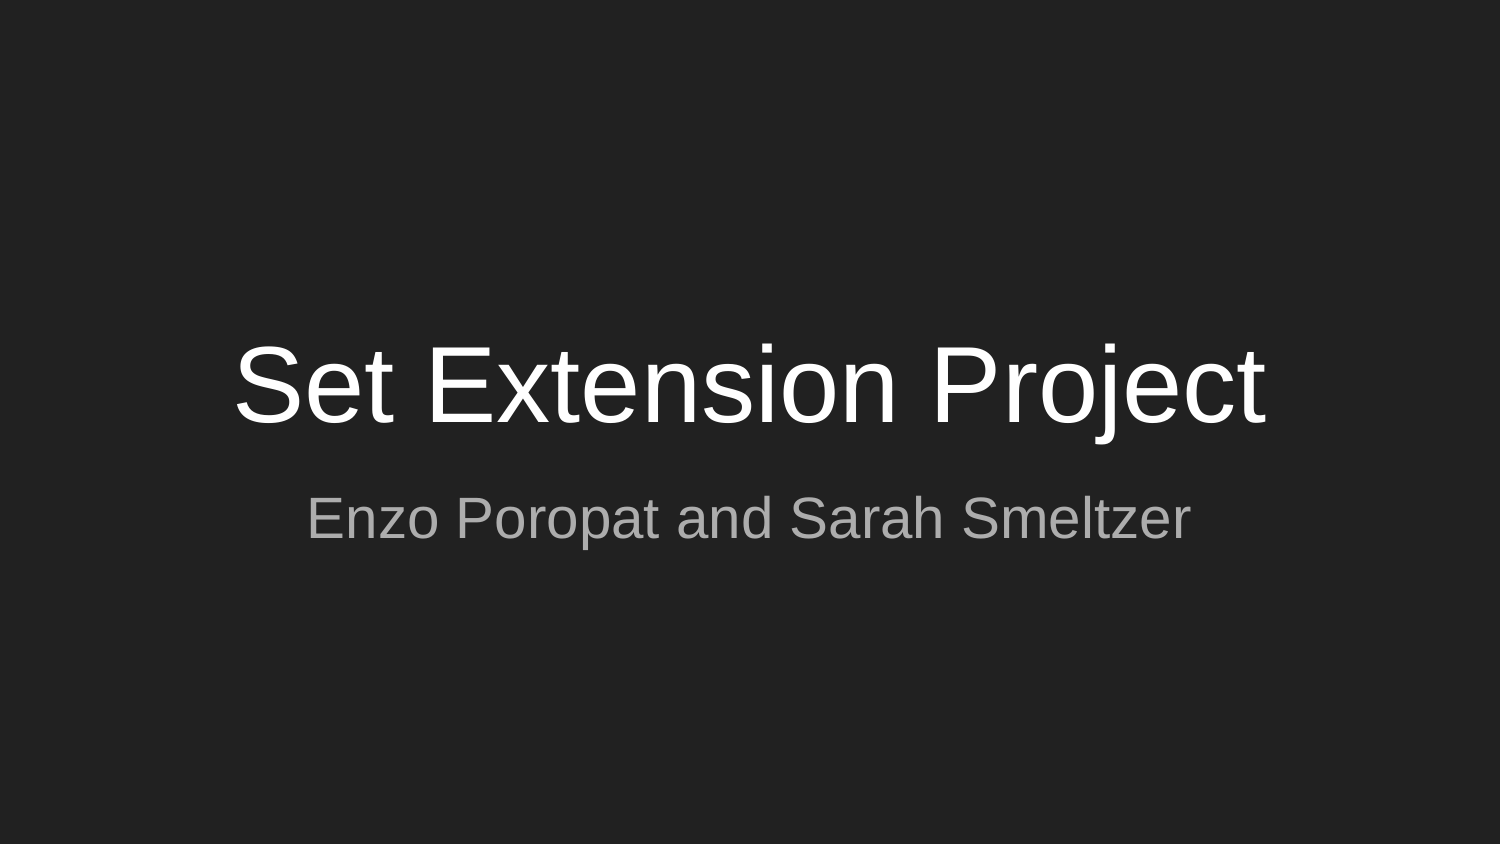

# Set Extension Project
Enzo Poropat and Sarah Smeltzer